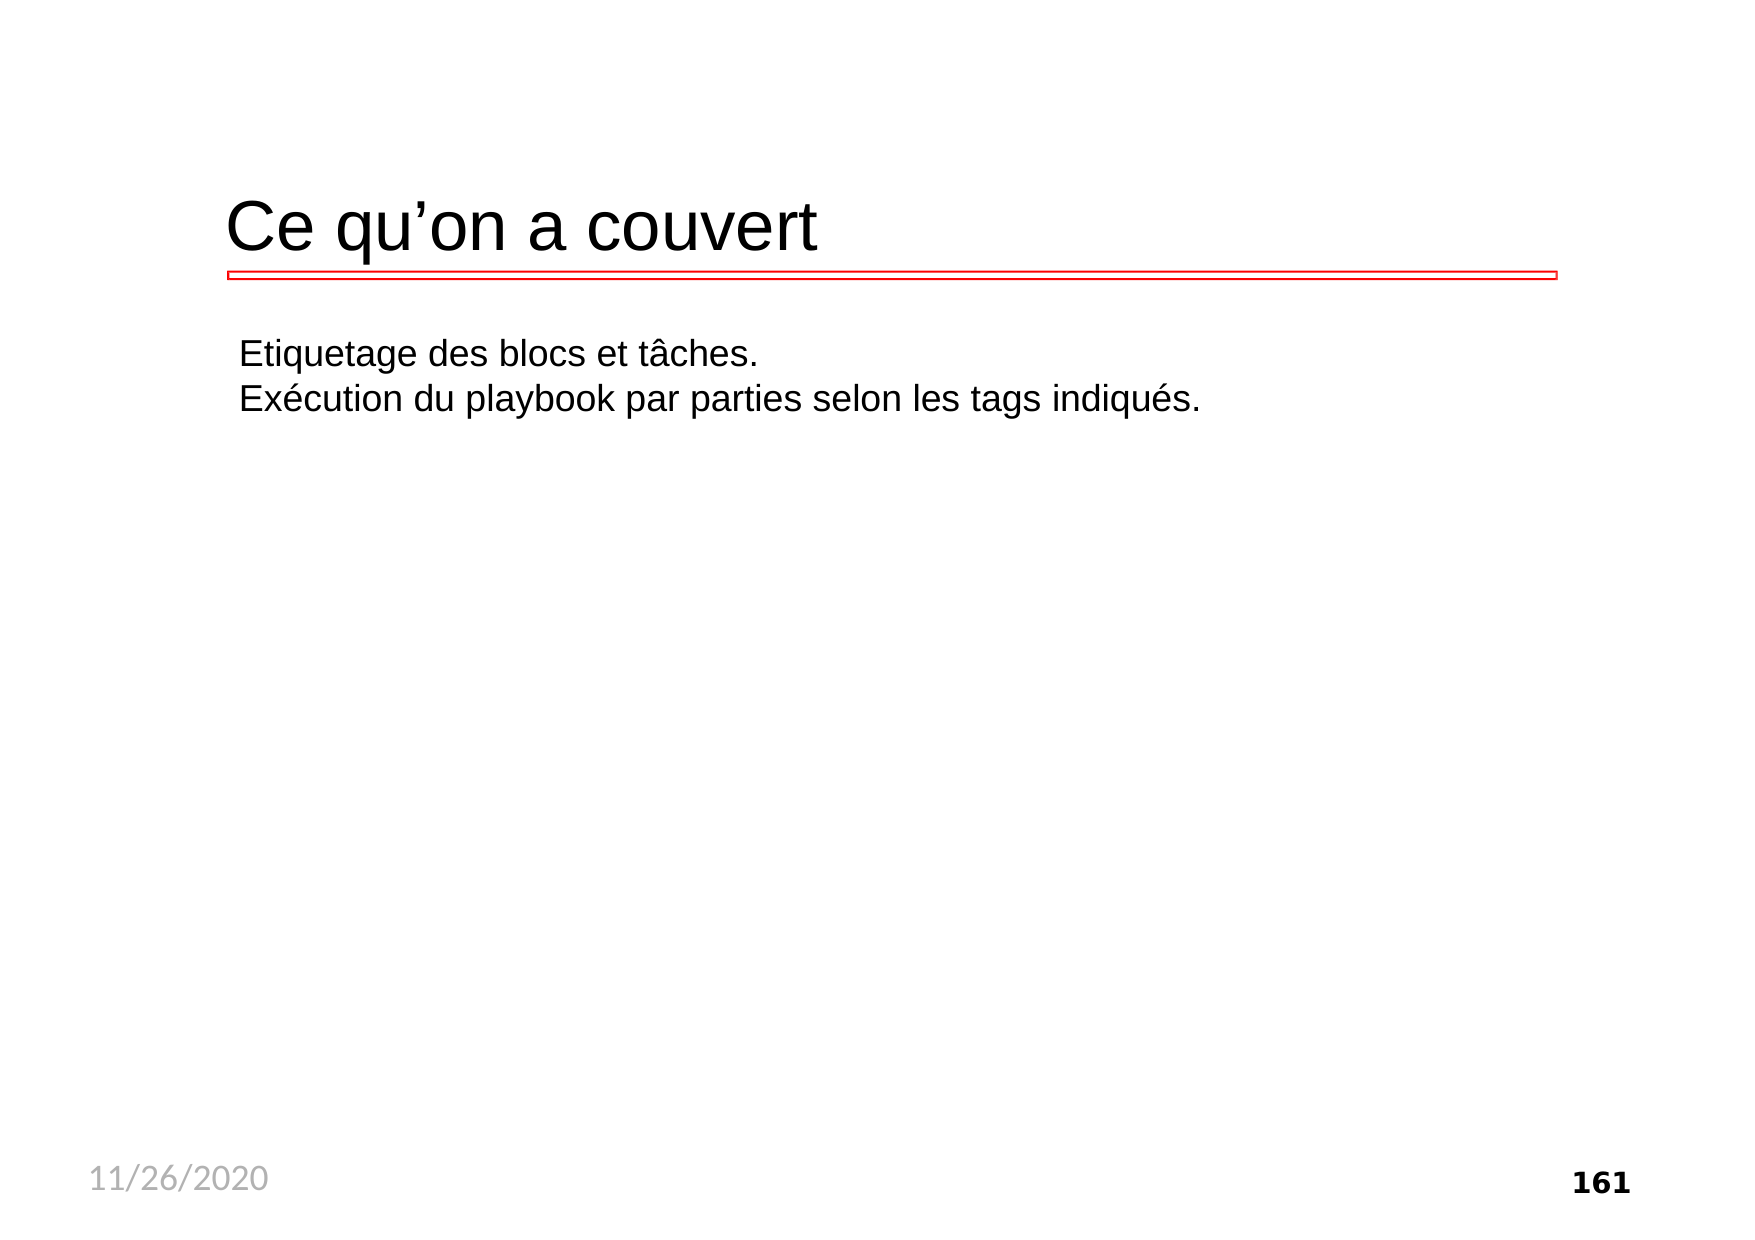

# Ce qu’on a couvert
Etiquetage des blocs et tâches.
Exécution du playbook par parties selon les tags indiqués.
11/26/2020
161